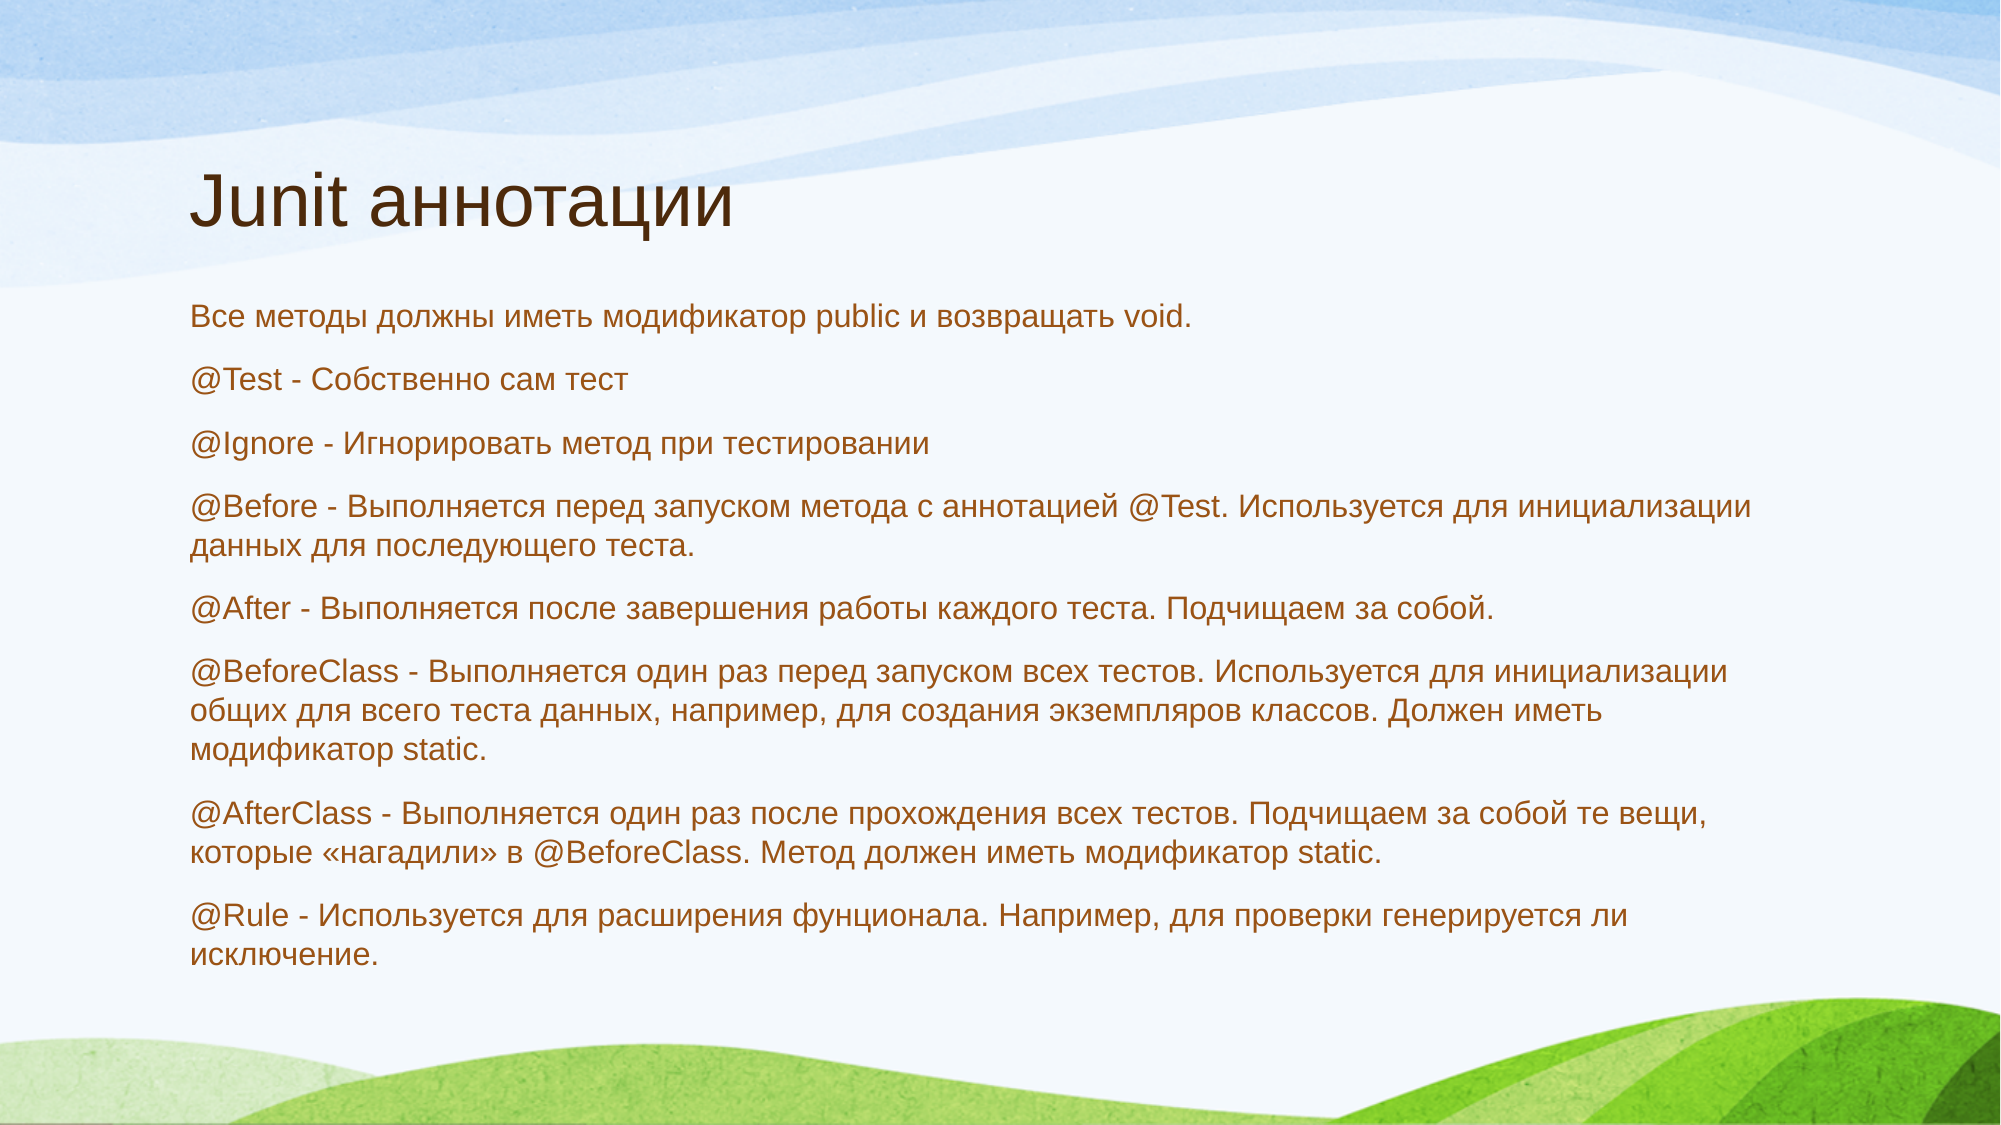

# Junit аннотации
Все методы должны иметь модификатор public и возвращать void.
@Test - Собственно сам тест
@Ignore - Игнорировать метод при тестировании
@Before - Выполняется перед запуском метода с аннотацией @Test. Используется для инициализации данных для последующего теста.
@After - Выполняется после завершения работы каждого теста. Подчищаем за собой.
@BeforeClass - Выполняется один раз перед запуском всех тестов. Используется для инициализации общих для всего теста данных, например, для создания экземпляров классов. Должен иметь модификатор static.
@AfterClass - Выполняется один раз после прохождения всех тестов. Подчищаем за собой те вещи, которые «нагадили» в @BeforeClass. Метод должен иметь модификатор static.
@Rule - Используется для расширения фунционала. Например, для проверки генерируется ли исключение.